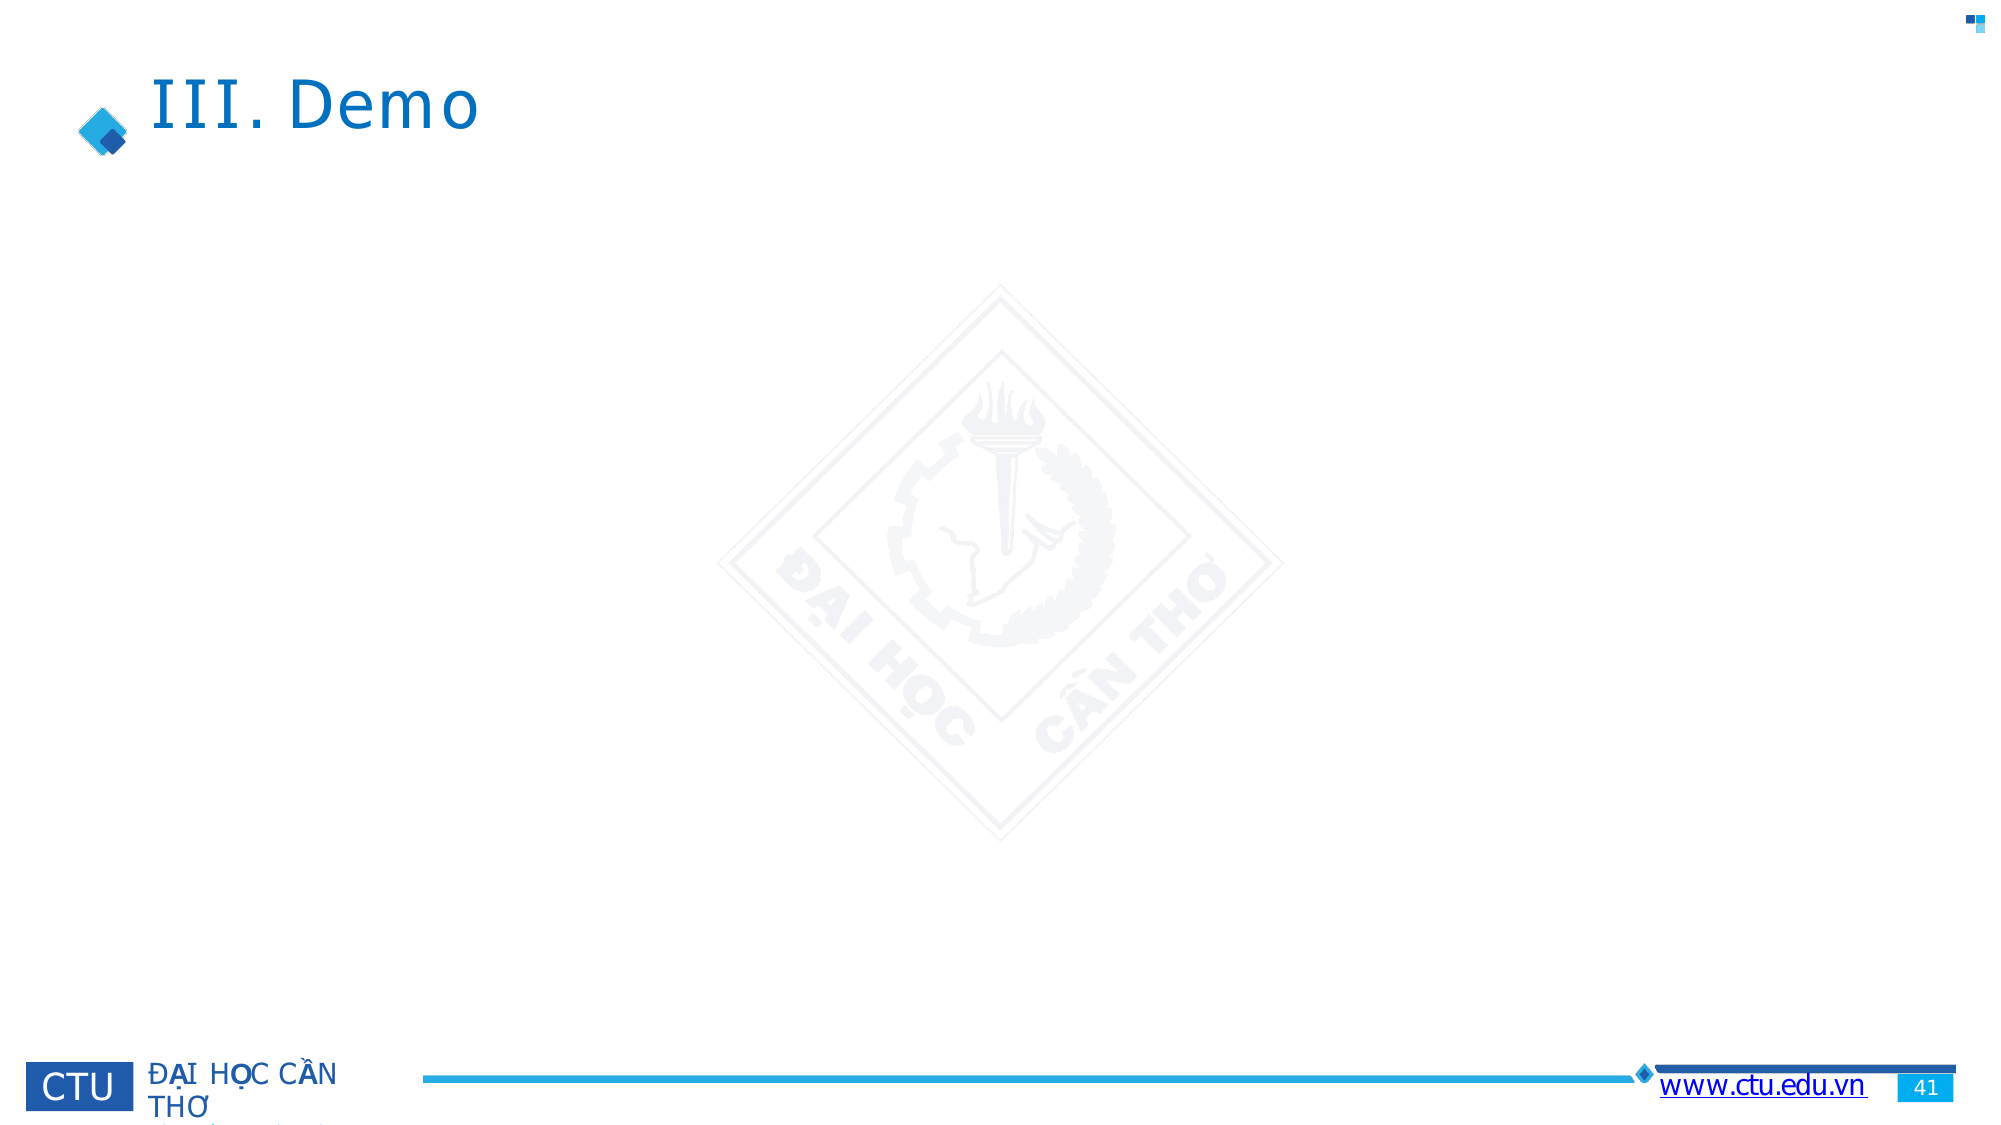

# III. Demo
ĐẠI HỌC CẦN THƠ
Cộng đồng – Toàn diện – Ưu việt
CTU
www.ctu.edu.vn
41